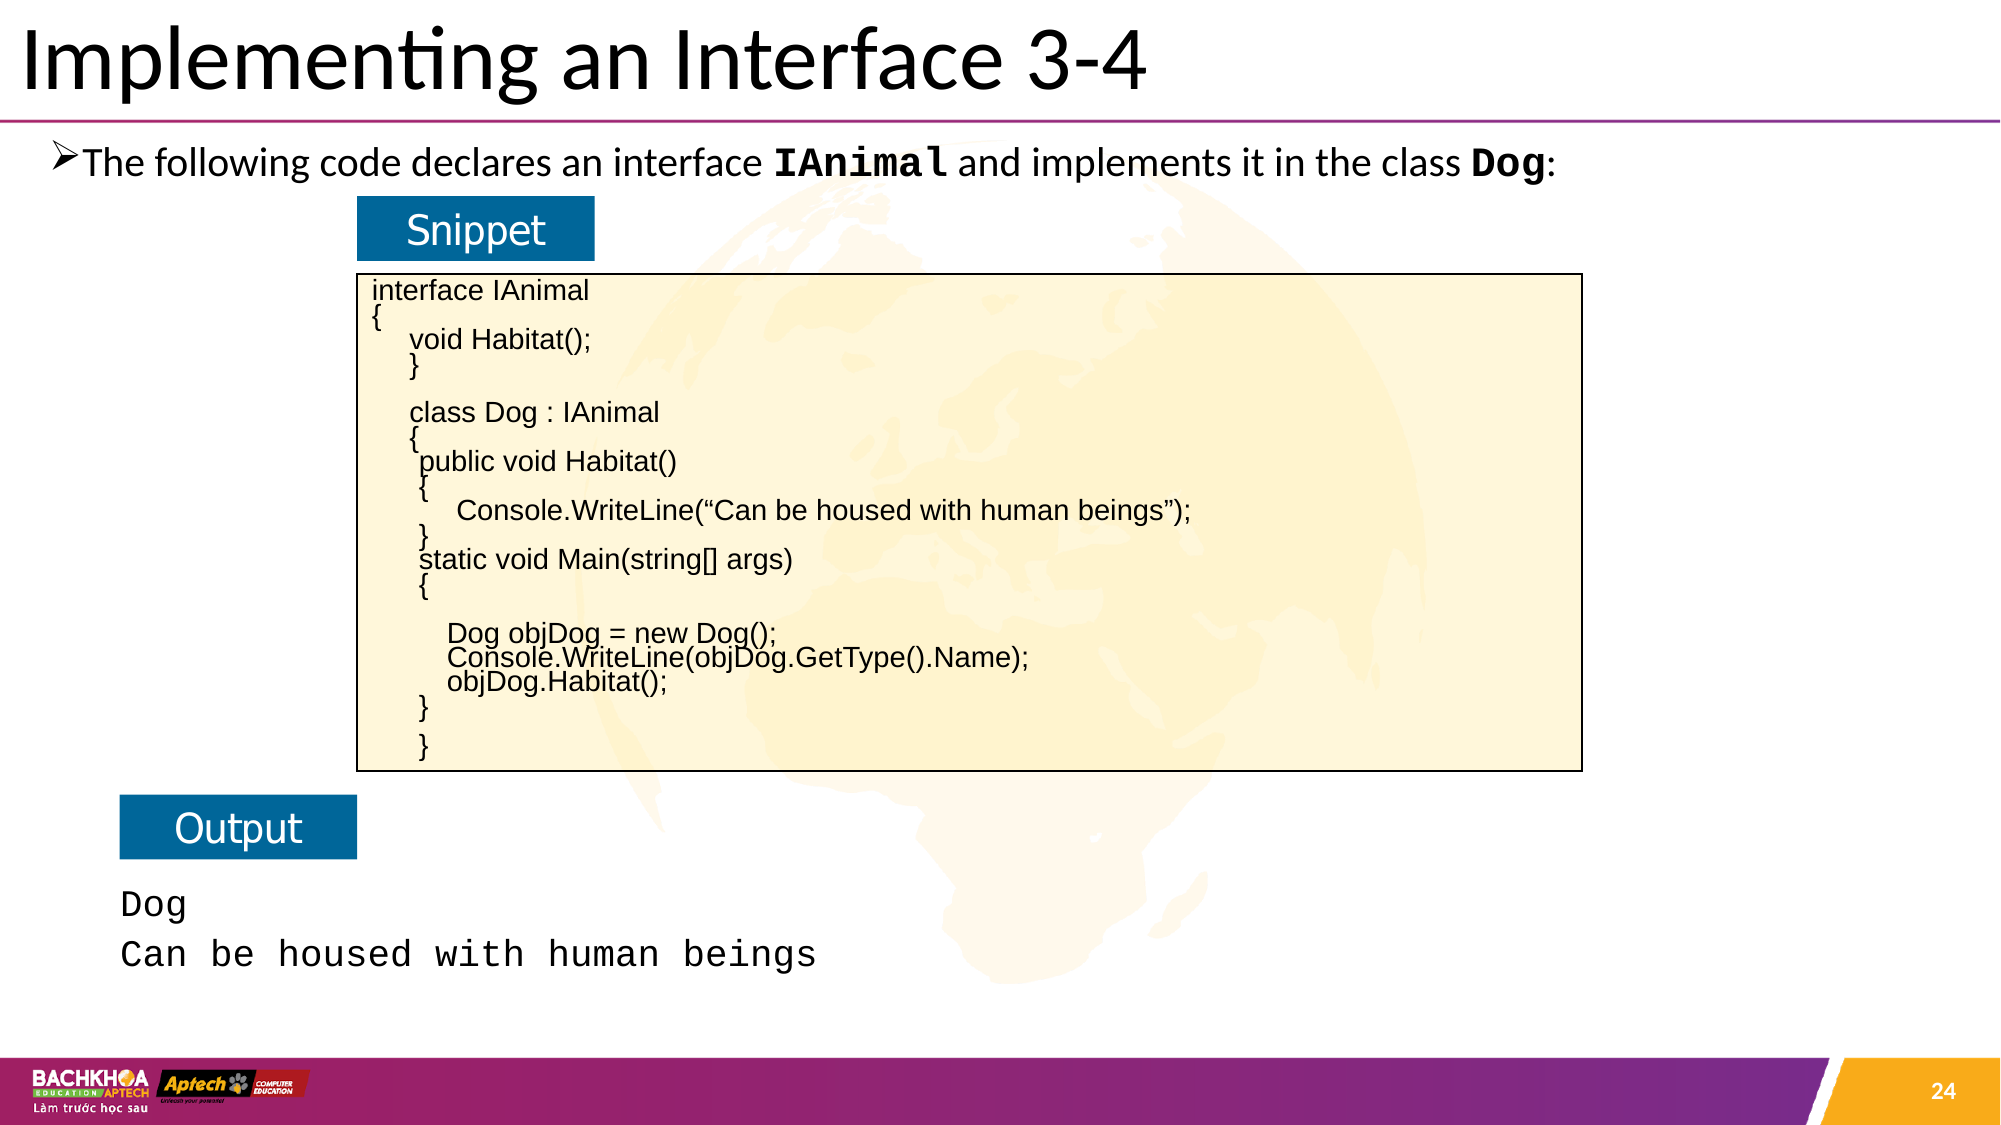

# Implementing an Interface 3-4
The following code declares an interface IAnimal and implements it in the class Dog:

Dog
Can be housed with human beings

Snippet
interface IAnimal
{
void Habitat();
}

class Dog : IAnimal
{
public void Habitat()
{
Console.WriteLine(“Can be housed with human beings”);
}
static void Main(string[] args)
{

Dog objDog = new Dog();
Console.WriteLine(objDog.GetType().Name);
objDog.Habitat();
}
}
Output
24